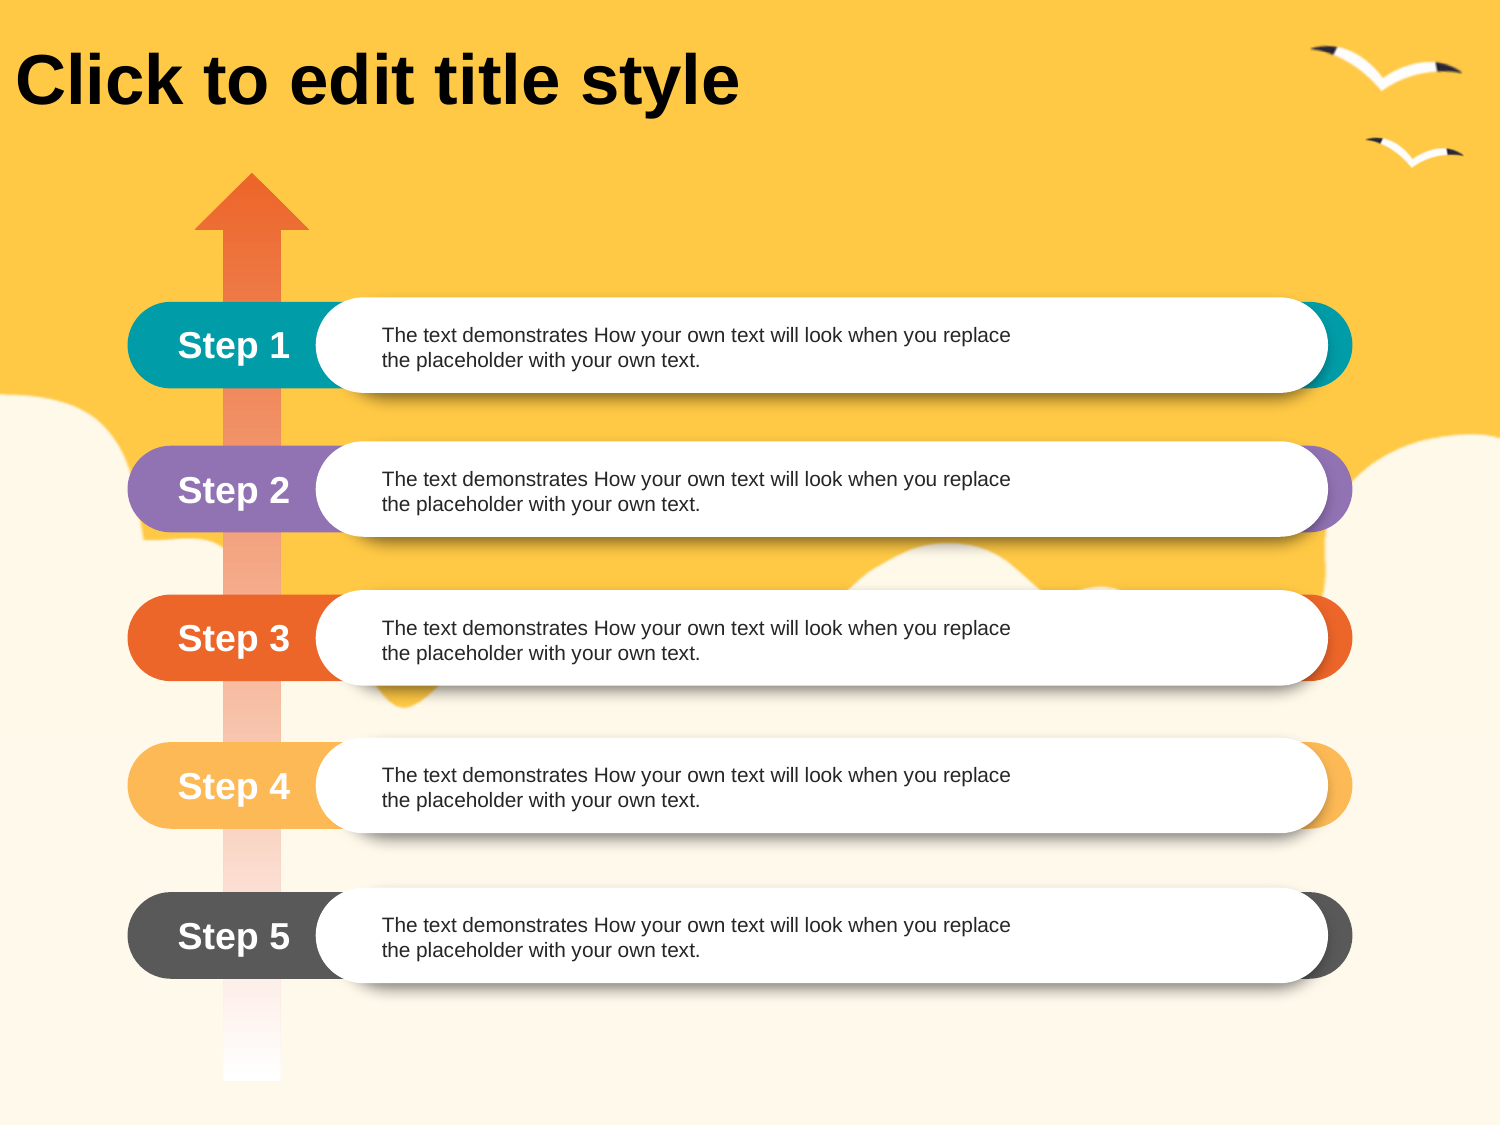

# Click to edit title style

Step 1
The text demonstrates How your own text will look when you replace the placeholder with your own text.

Step 2
The text demonstrates How your own text will look when you replace the placeholder with your own text.

Step 3
The text demonstrates How your own text will look when you replace the placeholder with your own text.

Step 4
The text demonstrates How your own text will look when you replace the placeholder with your own text.

Step 5
The text demonstrates How your own text will look when you replace the placeholder with your own text.